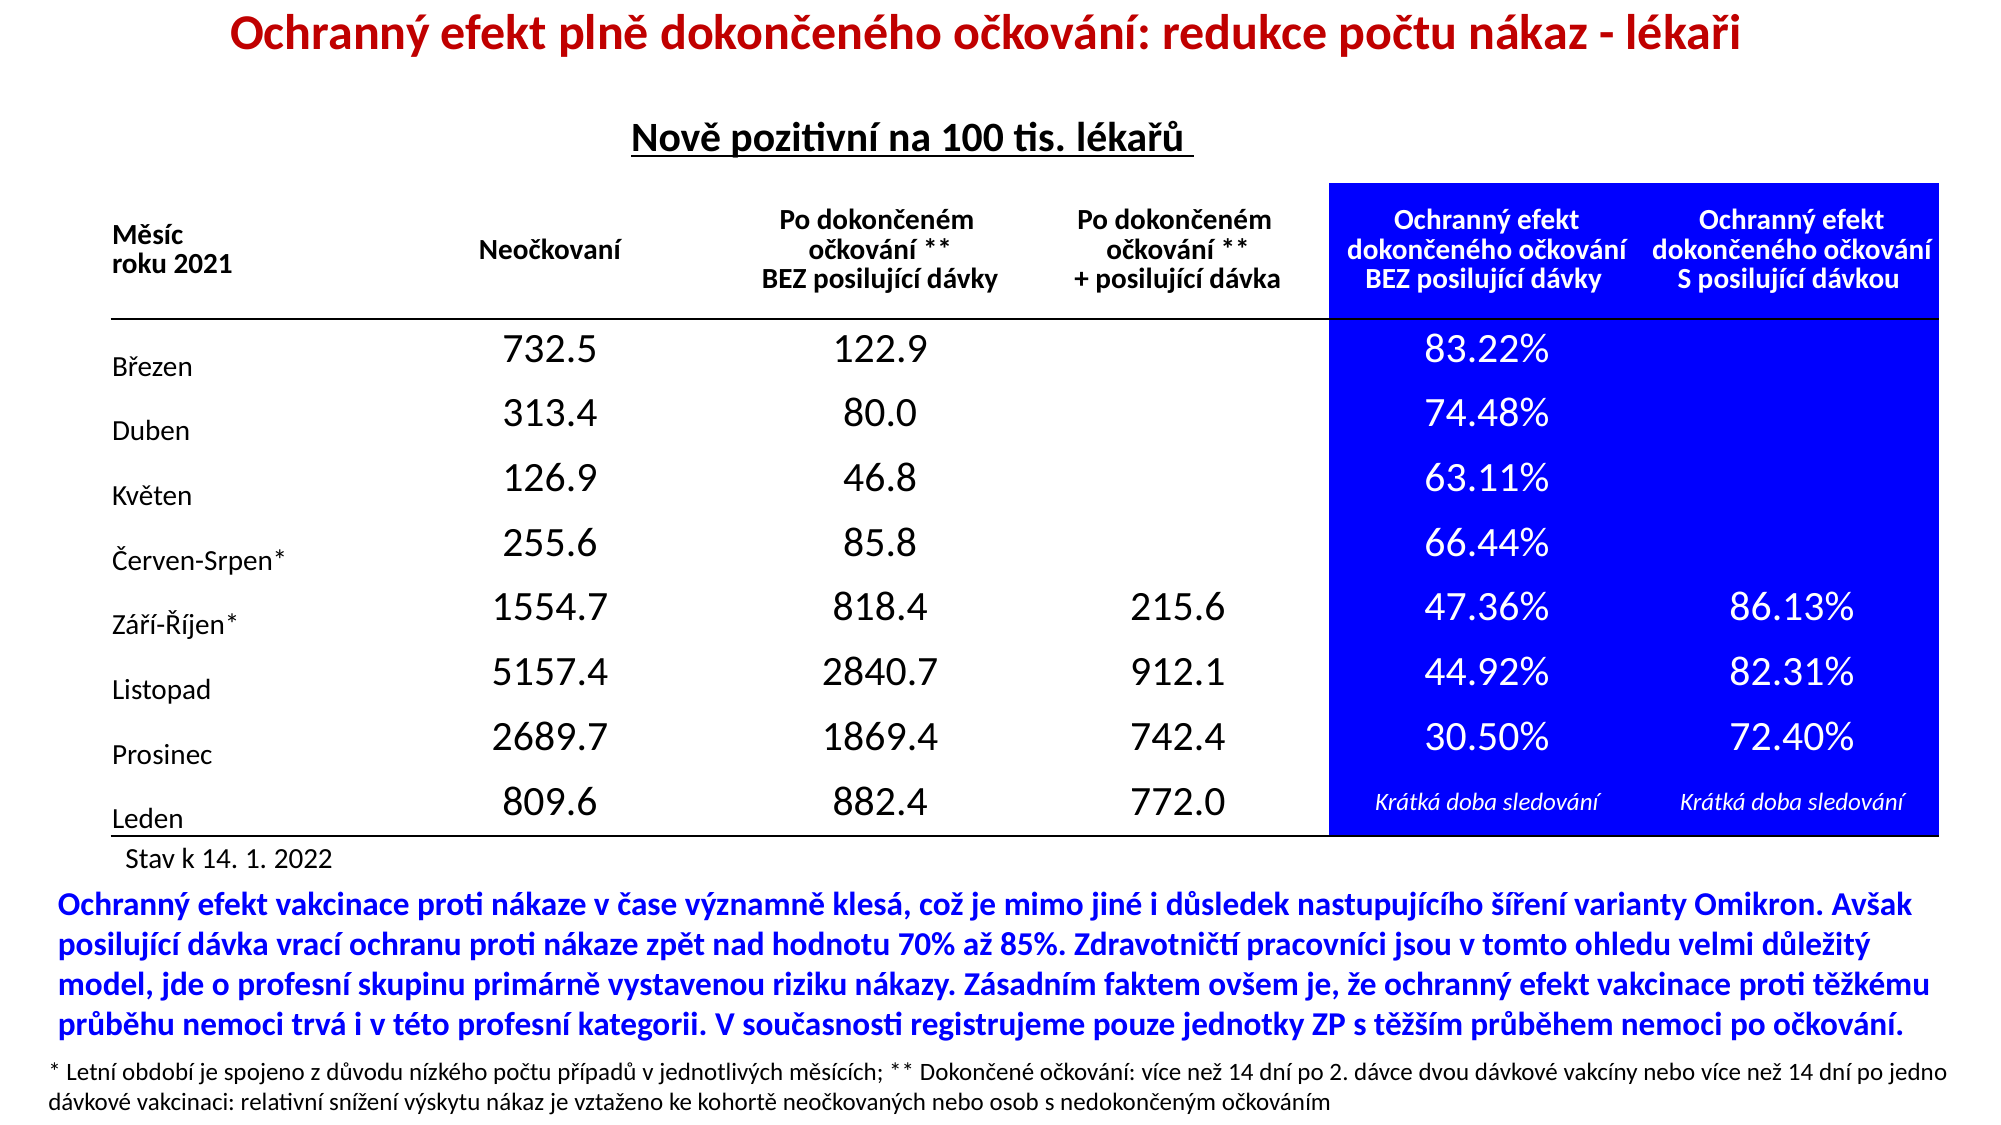

Ochranný efekt plně dokončeného očkování: redukce počtu nákaz - lékaři
Nově pozitivní na 100 tis. lékařů
|  |  |  |  |  |  |
| --- | --- | --- | --- | --- | --- |
| Měsíc roku 2021 | Neočkovaní | Po dokončeném očkování \*\* BEZ posilující dávky | Po dokončeném očkování \*\* + posilující dávka | Ochranný efekt dokončeného očkování BEZ posilující dávky | Ochranný efekt dokončeného očkování S posilující dávkou |
| Březen | 732.5 | 122.9 |  | 83.22% |  |
| Duben | 313.4 | 80.0 |  | 74.48% |  |
| Květen | 126.9 | 46.8 |  | 63.11% |  |
| Červen-Srpen\* | 255.6 | 85.8 |  | 66.44% |  |
| Září-Říjen\* | 1554.7 | 818.4 | 215.6 | 47.36% | 86.13% |
| Listopad | 5157.4 | 2840.7 | 912.1 | 44.92% | 82.31% |
| Prosinec | 2689.7 | 1869.4 | 742.4 | 30.50% | 72.40% |
| Leden | 809.6 | 882.4 | 772.0 | Krátká doba sledování | Krátká doba sledování |
Stav k 14. 1. 2022
Ochranný efekt vakcinace proti nákaze v čase významně klesá, což je mimo jiné i důsledek nastupujícího šíření varianty Omikron. Avšak posilující dávka vrací ochranu proti nákaze zpět nad hodnotu 70% až 85%. Zdravotničtí pracovníci jsou v tomto ohledu velmi důležitý model, jde o profesní skupinu primárně vystavenou riziku nákazy. Zásadním faktem ovšem je, že ochranný efekt vakcinace proti těžkému průběhu nemoci trvá i v této profesní kategorii. V současnosti registrujeme pouze jednotky ZP s těžším průběhem nemoci po očkování.
* Letní období je spojeno z důvodu nízkého počtu případů v jednotlivých měsících; ** Dokončené očkování: více než 14 dní po 2. dávce dvou dávkové vakcíny nebo více než 14 dní po jedno dávkové vakcinaci: relativní snížení výskytu nákaz je vztaženo ke kohortě neočkovaných nebo osob s nedokončeným očkováním